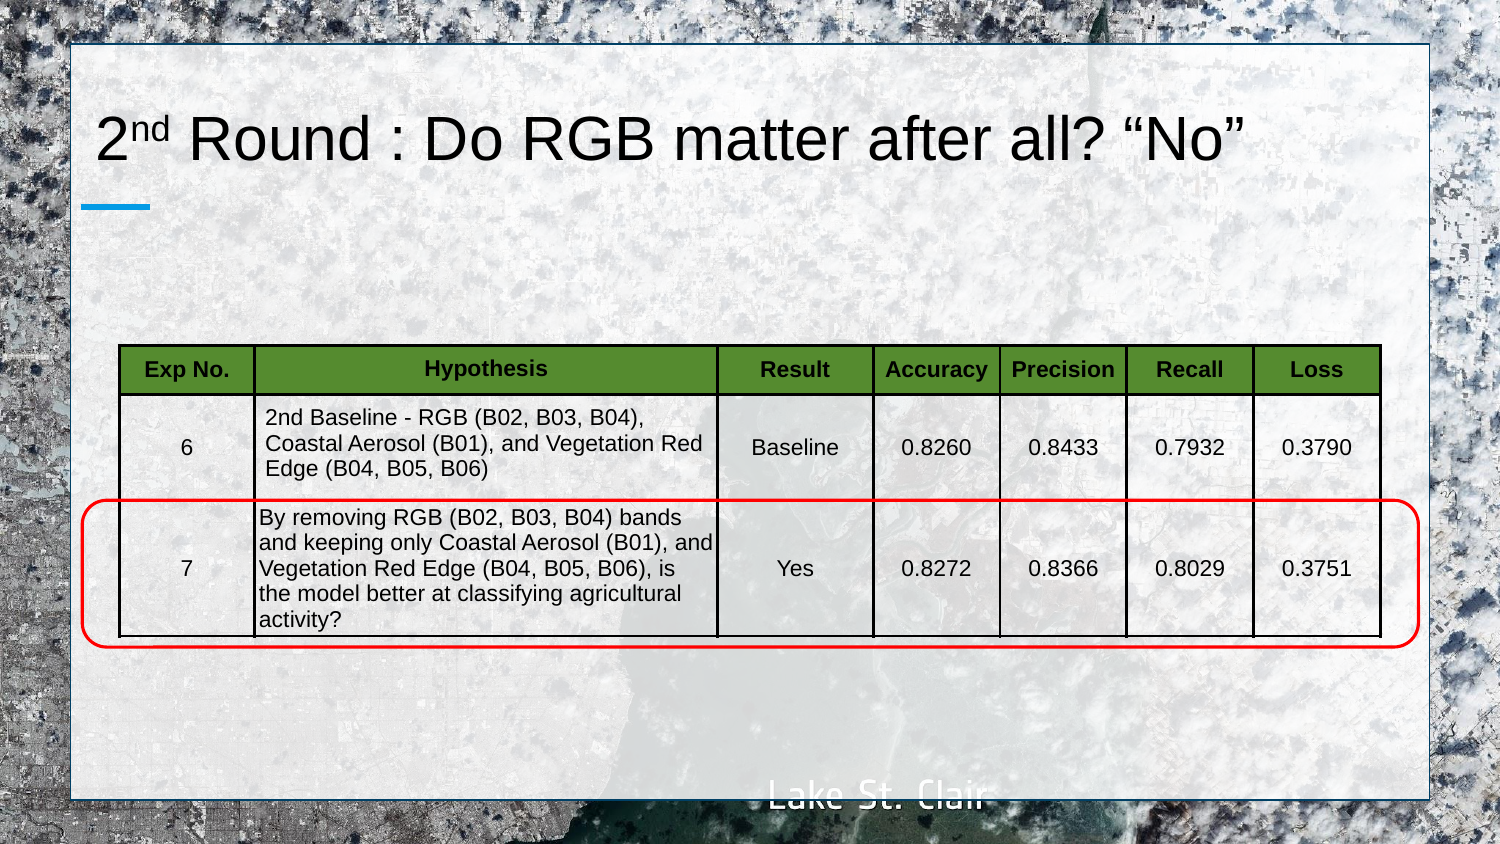

# 2nd Round : Do RGB matter after all? “No”
| Exp No. | Hypothesis | Result | Accuracy | Precision | Recall | Loss |
| --- | --- | --- | --- | --- | --- | --- |
| 6 | 2nd Baseline - RGB (B02, B03, B04), Coastal Aerosol (B01), and Vegetation Red Edge (B04, B05, B06) | Baseline | 0.8260 | 0.8433 | 0.7932 | 0.3790 |
| 7 | By removing RGB (B02, B03, B04) bands and keeping only Coastal Aerosol (B01), and Vegetation Red Edge (B04, B05, B06), is the model better at classifying agricultural activity? | Yes | 0.8272 | 0.8366 | 0.8029 | 0.3751 |